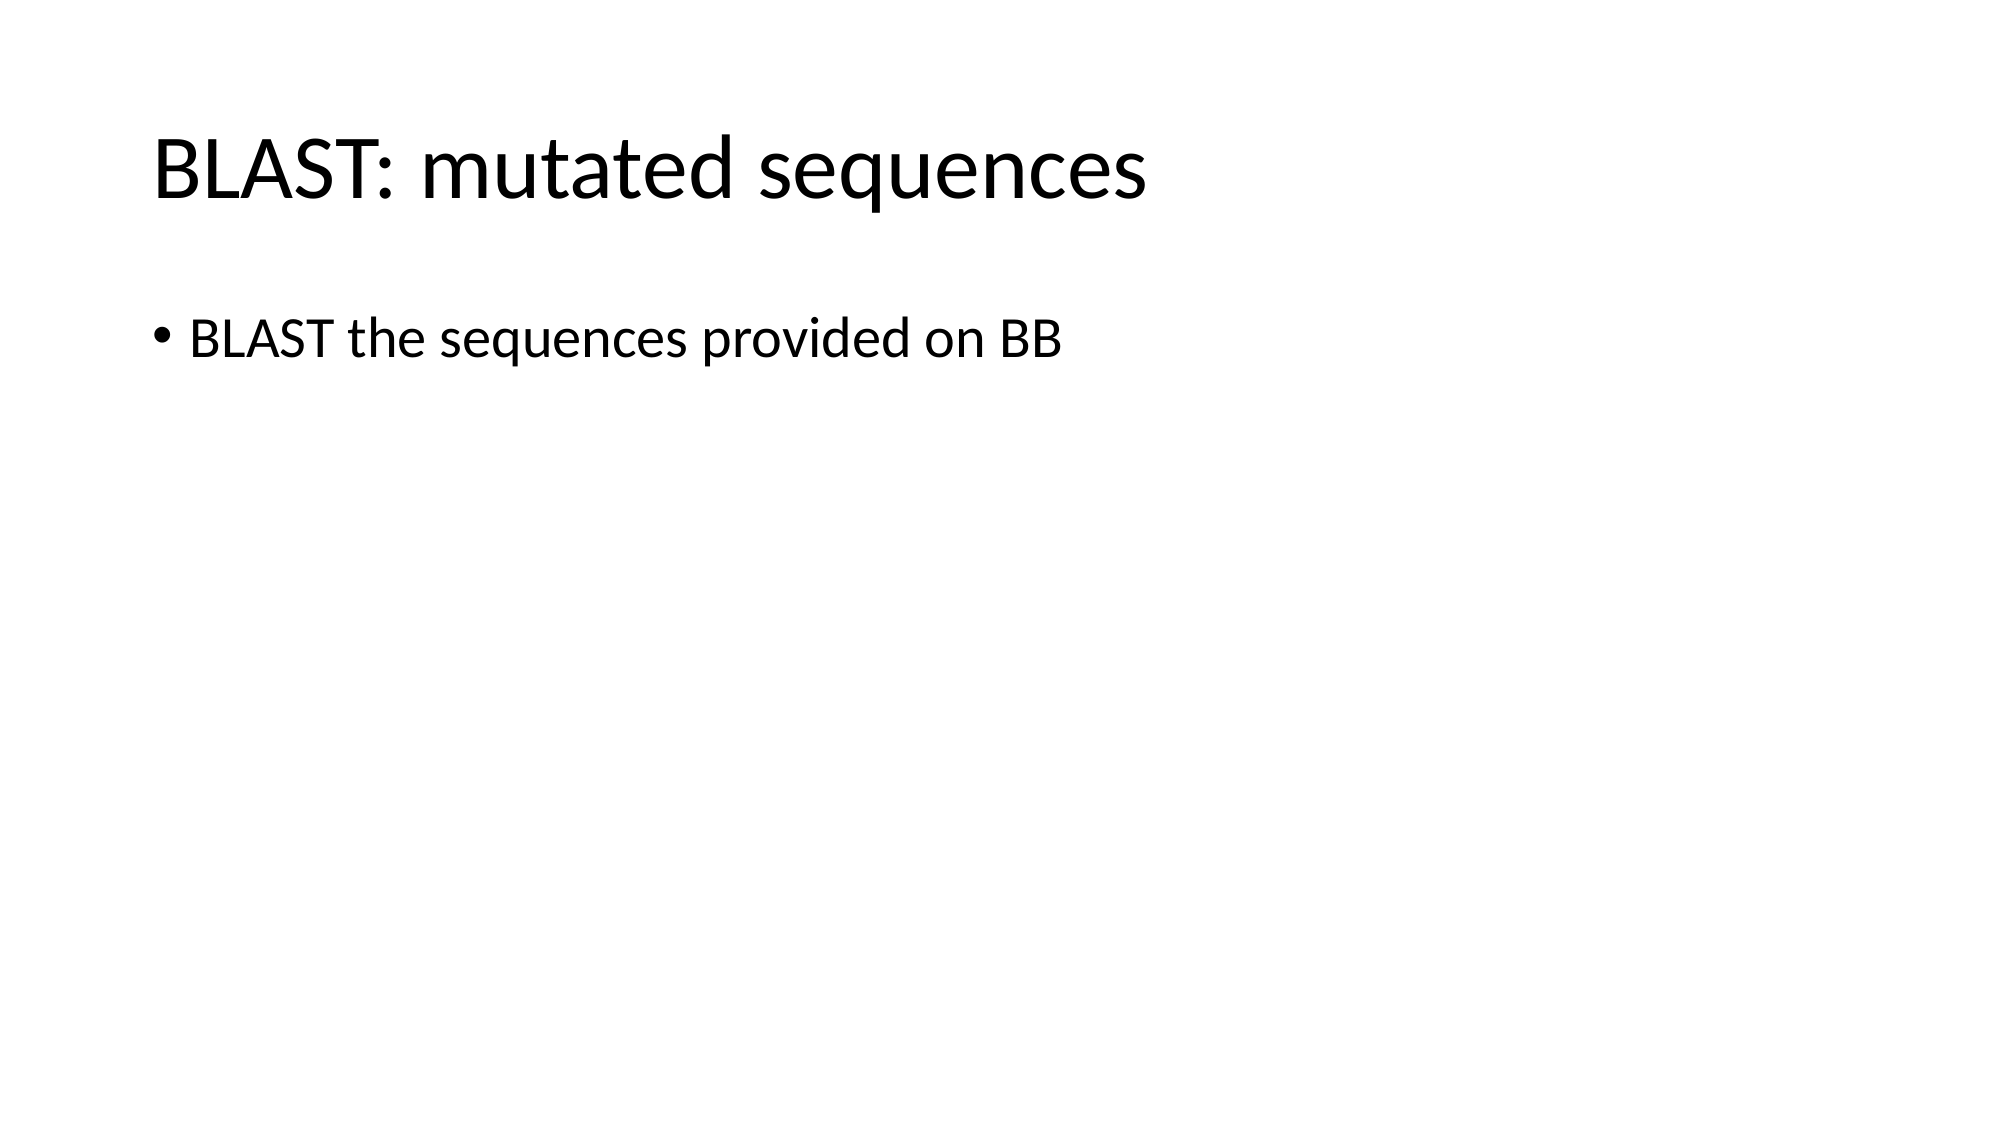

# BLAST: mutated sequences
BLAST the sequences provided on BB